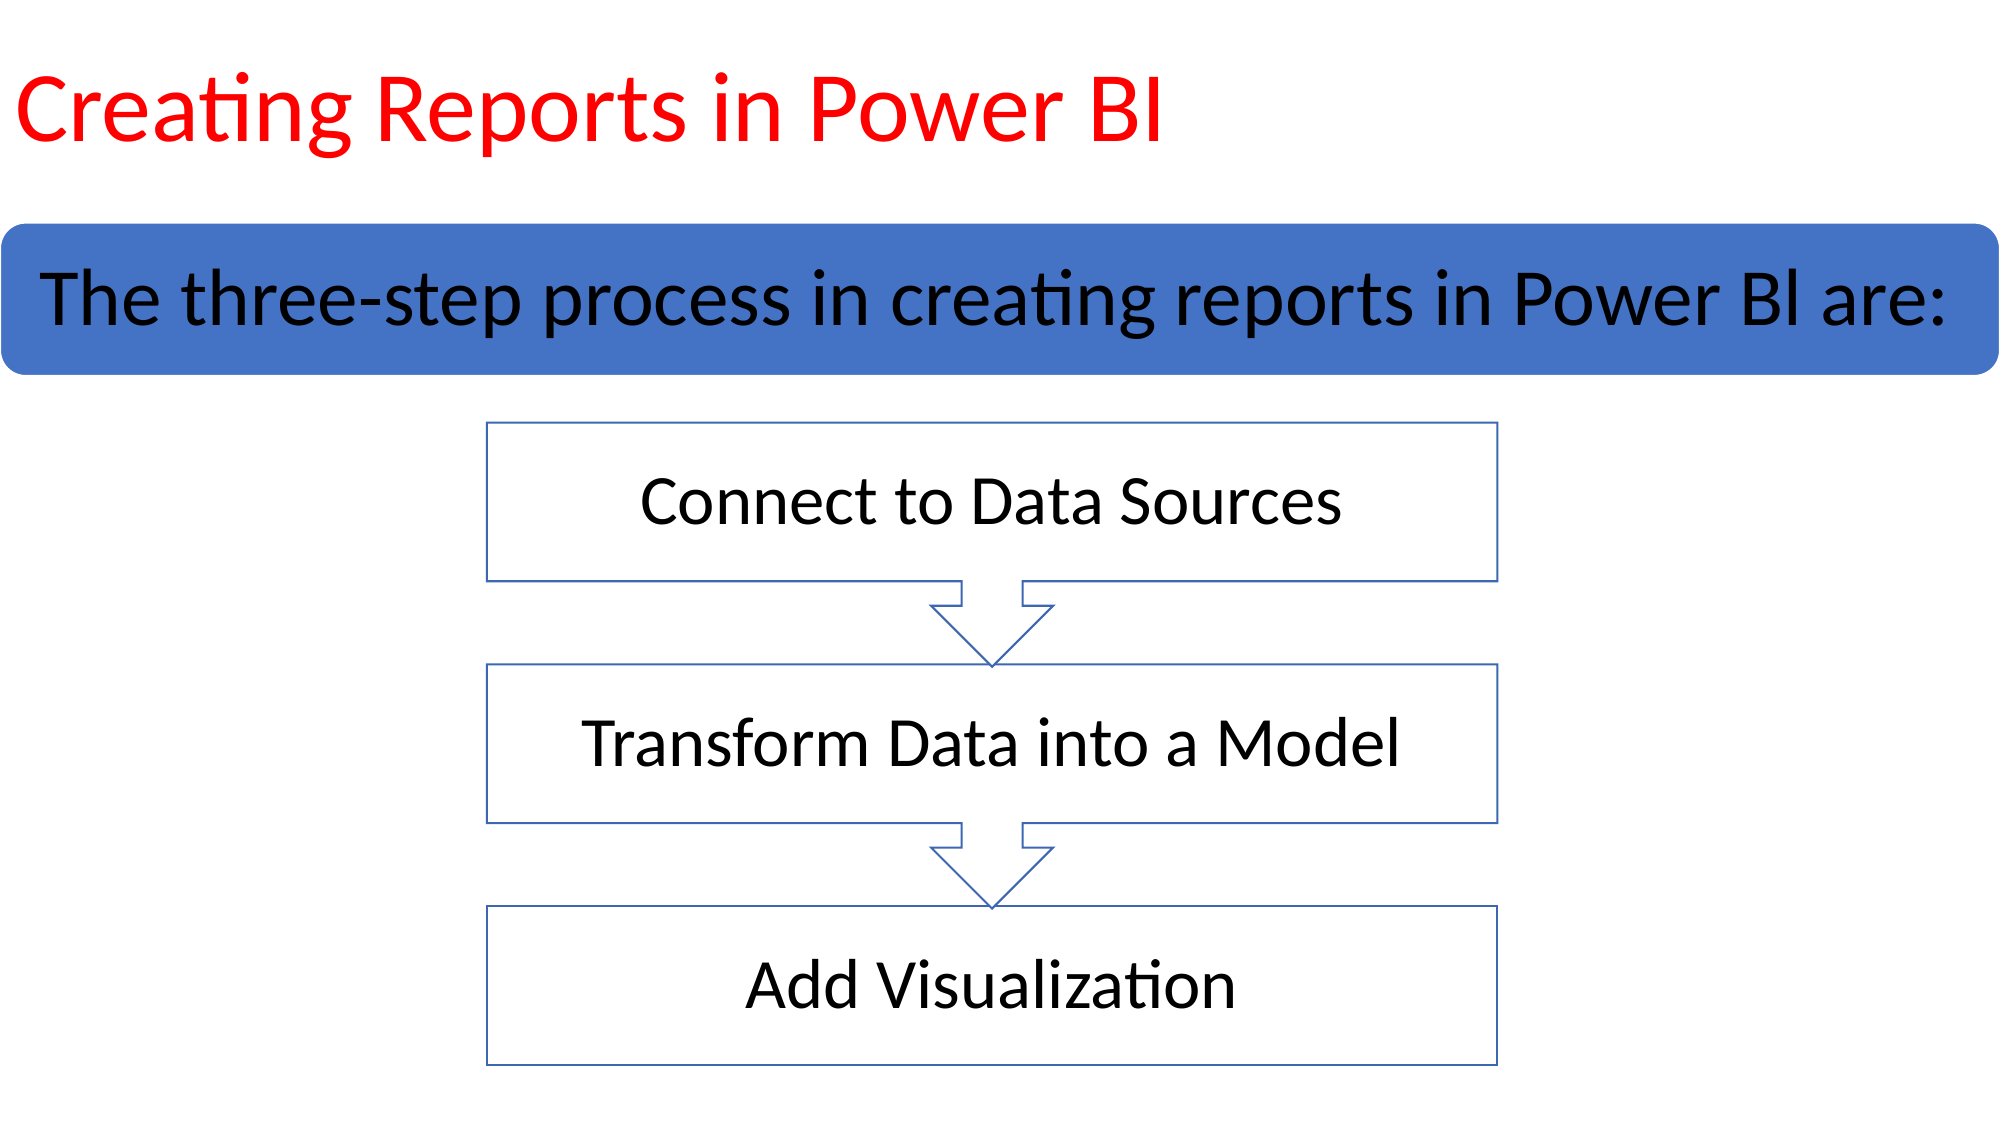

# Creating Reports in Power BI
The three-step process in creating reports in Power Bl are:
Add Visualization
Transform Data into a Model
Connect to Data Sources